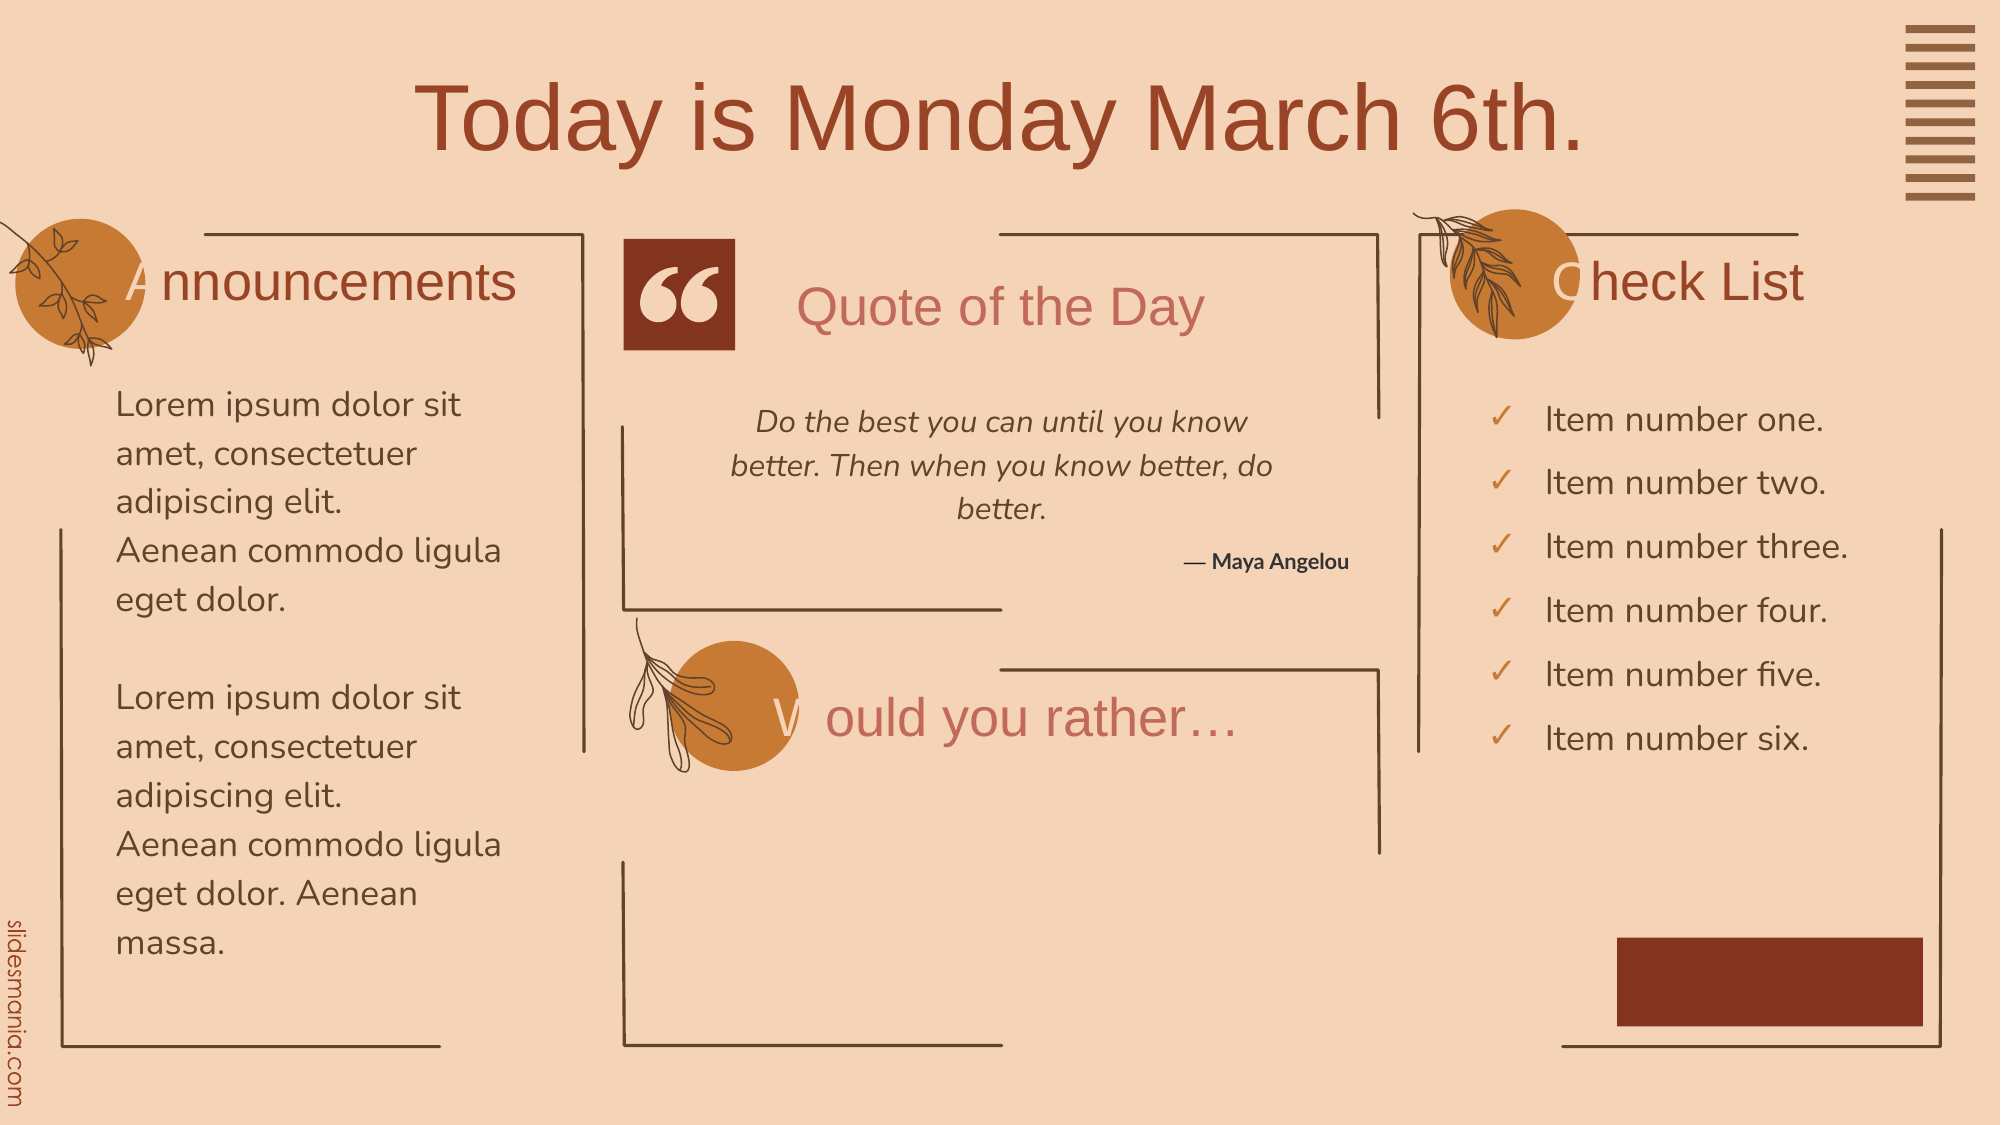

# Today is Monday March 6th.

Announcements
Check List

Quote of the Day

Lorem ipsum dolor sit amet, consectetuer adipiscing elit.
Aenean commodo ligula eget dolor.

Lorem ipsum dolor sit amet, consectetuer adipiscing elit.
Aenean commodo ligula eget dolor. Aenean massa.
Item number one.
Item number two.
Item number three.
Item number four.
Item number five.
Item number six.

Do the best you can until you know better. Then when you know better, do better.
― Maya Angelou

Would you rather…